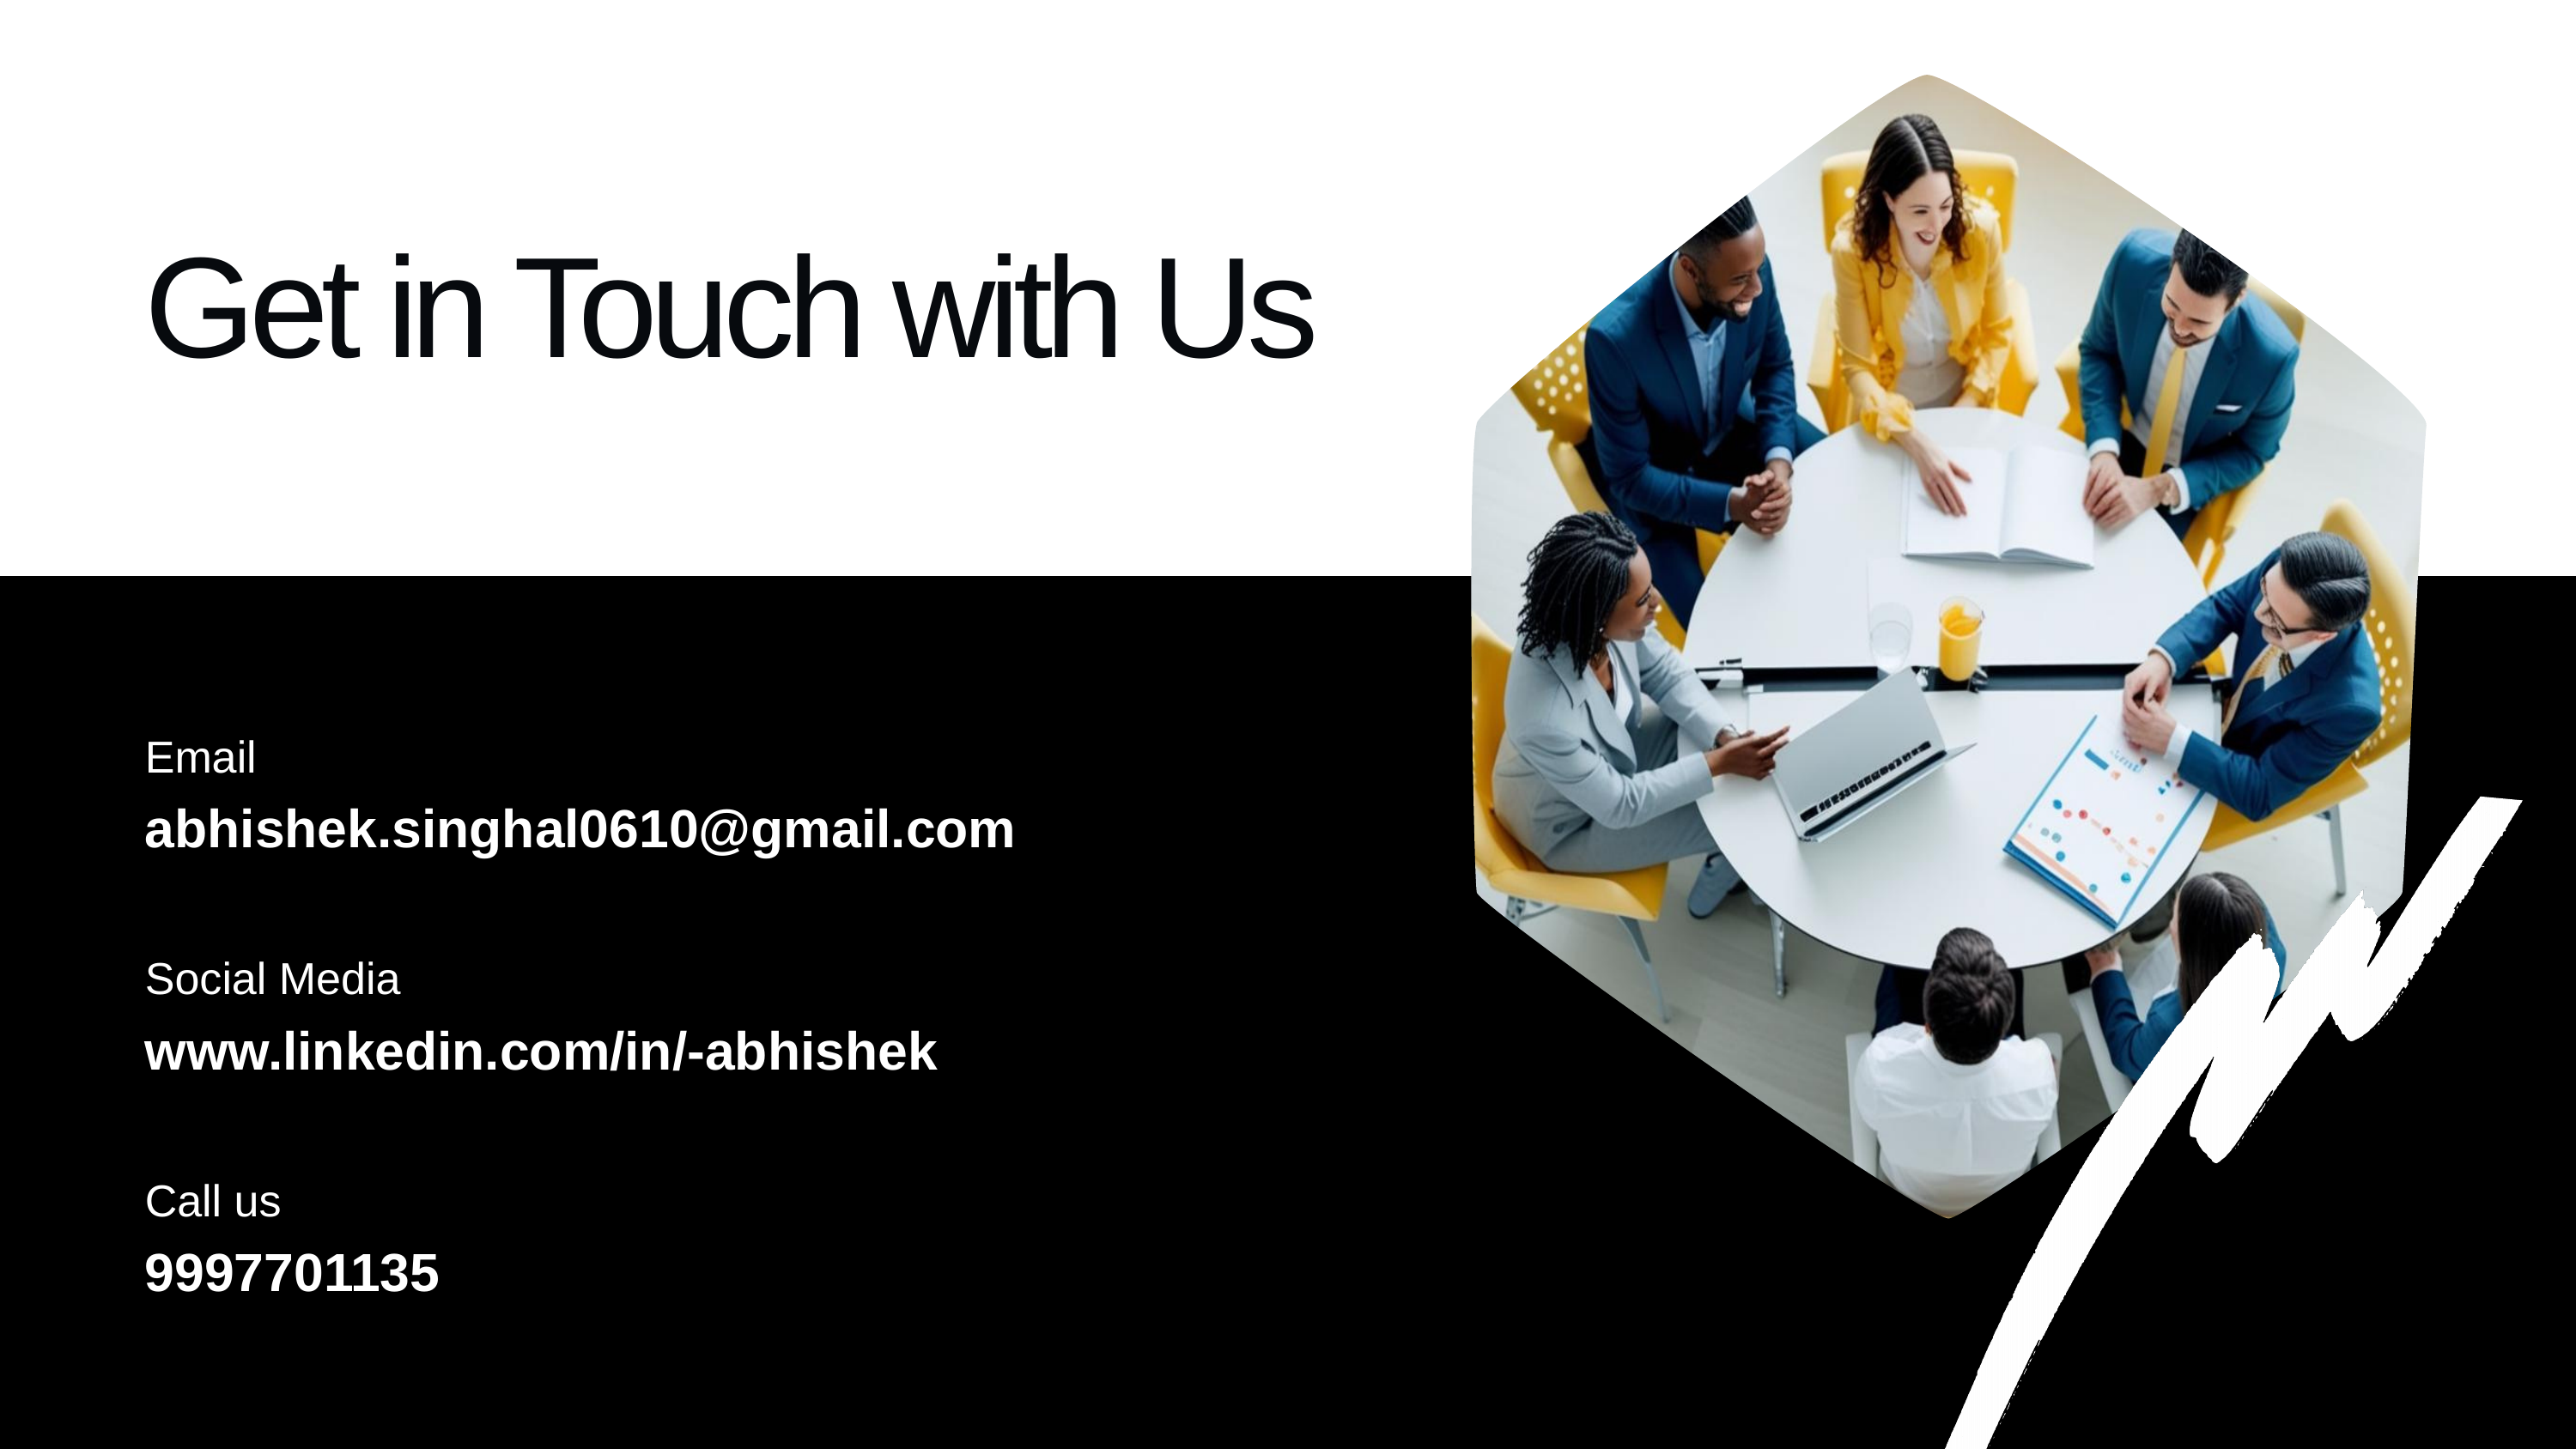

Get in Touch with Us
Email
abhishek.singhal0610@gmail.com

Social Media
www.linkedin.com/in/-abhishek
Call us
9997701135